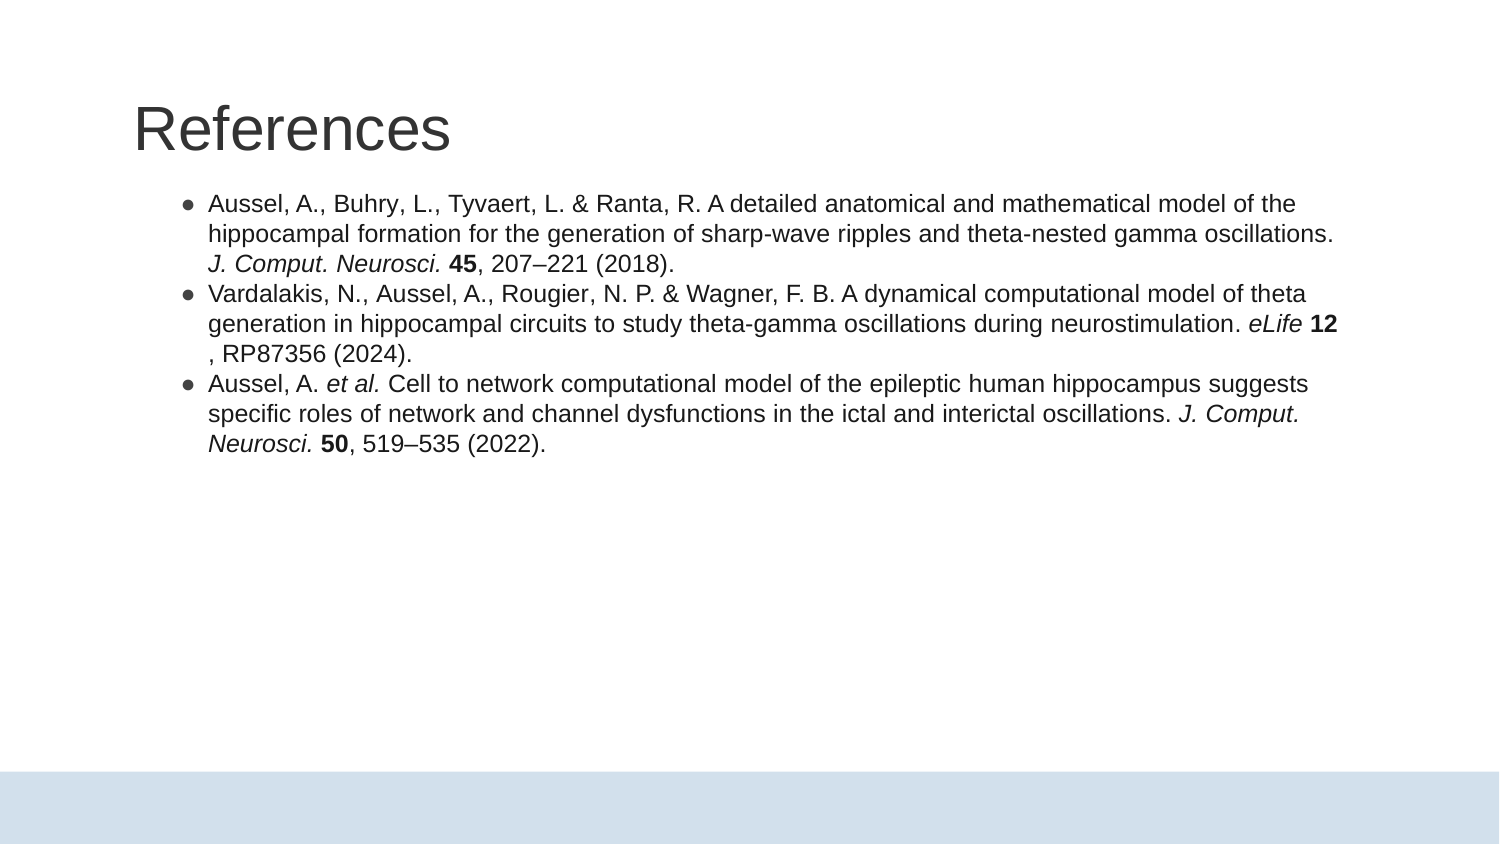

# References
Aussel, A., Buhry, L., Tyvaert, L. & Ranta, R. A detailed anatomical and mathematical model of the hippocampal formation for the generation of sharp-wave ripples and theta-nested gamma oscillations. J. Comput. Neurosci. 45, 207–221 (2018).
Vardalakis, N., Aussel, A., Rougier, N. P. & Wagner, F. B. A dynamical computational model of theta generation in hippocampal circuits to study theta-gamma oscillations during neurostimulation. eLife 12, RP87356 (2024).
Aussel, A. et al. Cell to network computational model of the epileptic human hippocampus suggests specific roles of network and channel dysfunctions in the ictal and interictal oscillations. J. Comput. Neurosci. 50, 519–535 (2022).